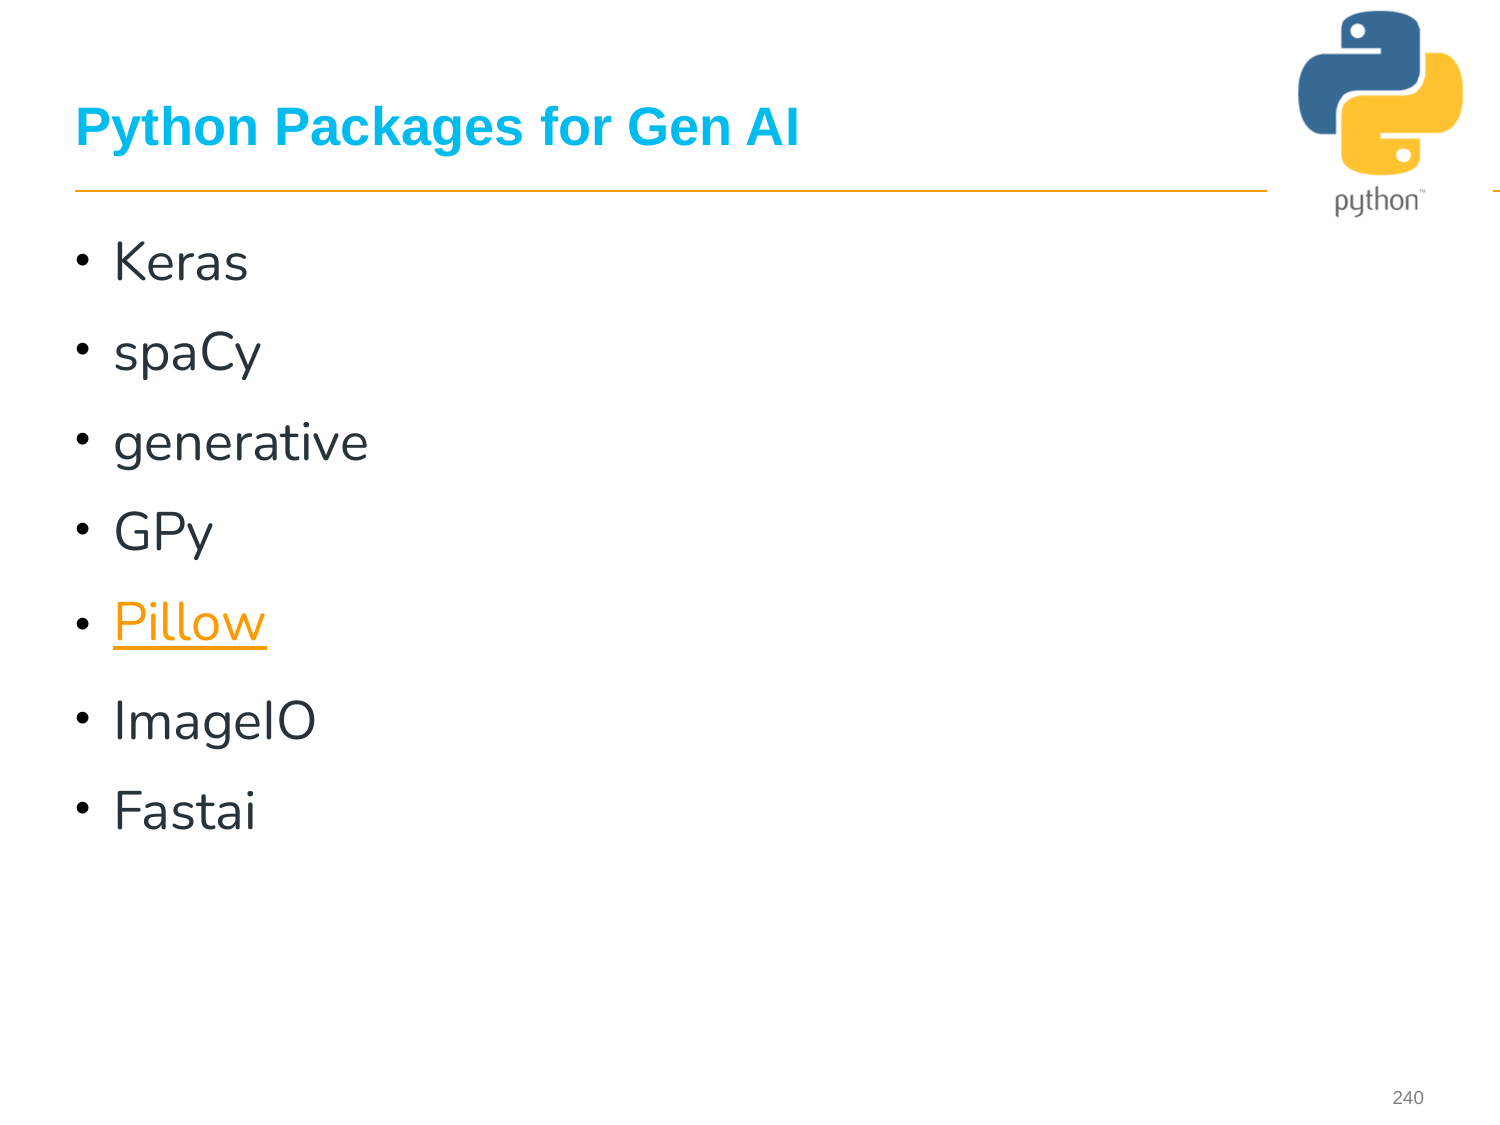

# Python Packages for Gen AI
Keras
spaCy
generative
GPy
Pillow
ImageIO
Fastai